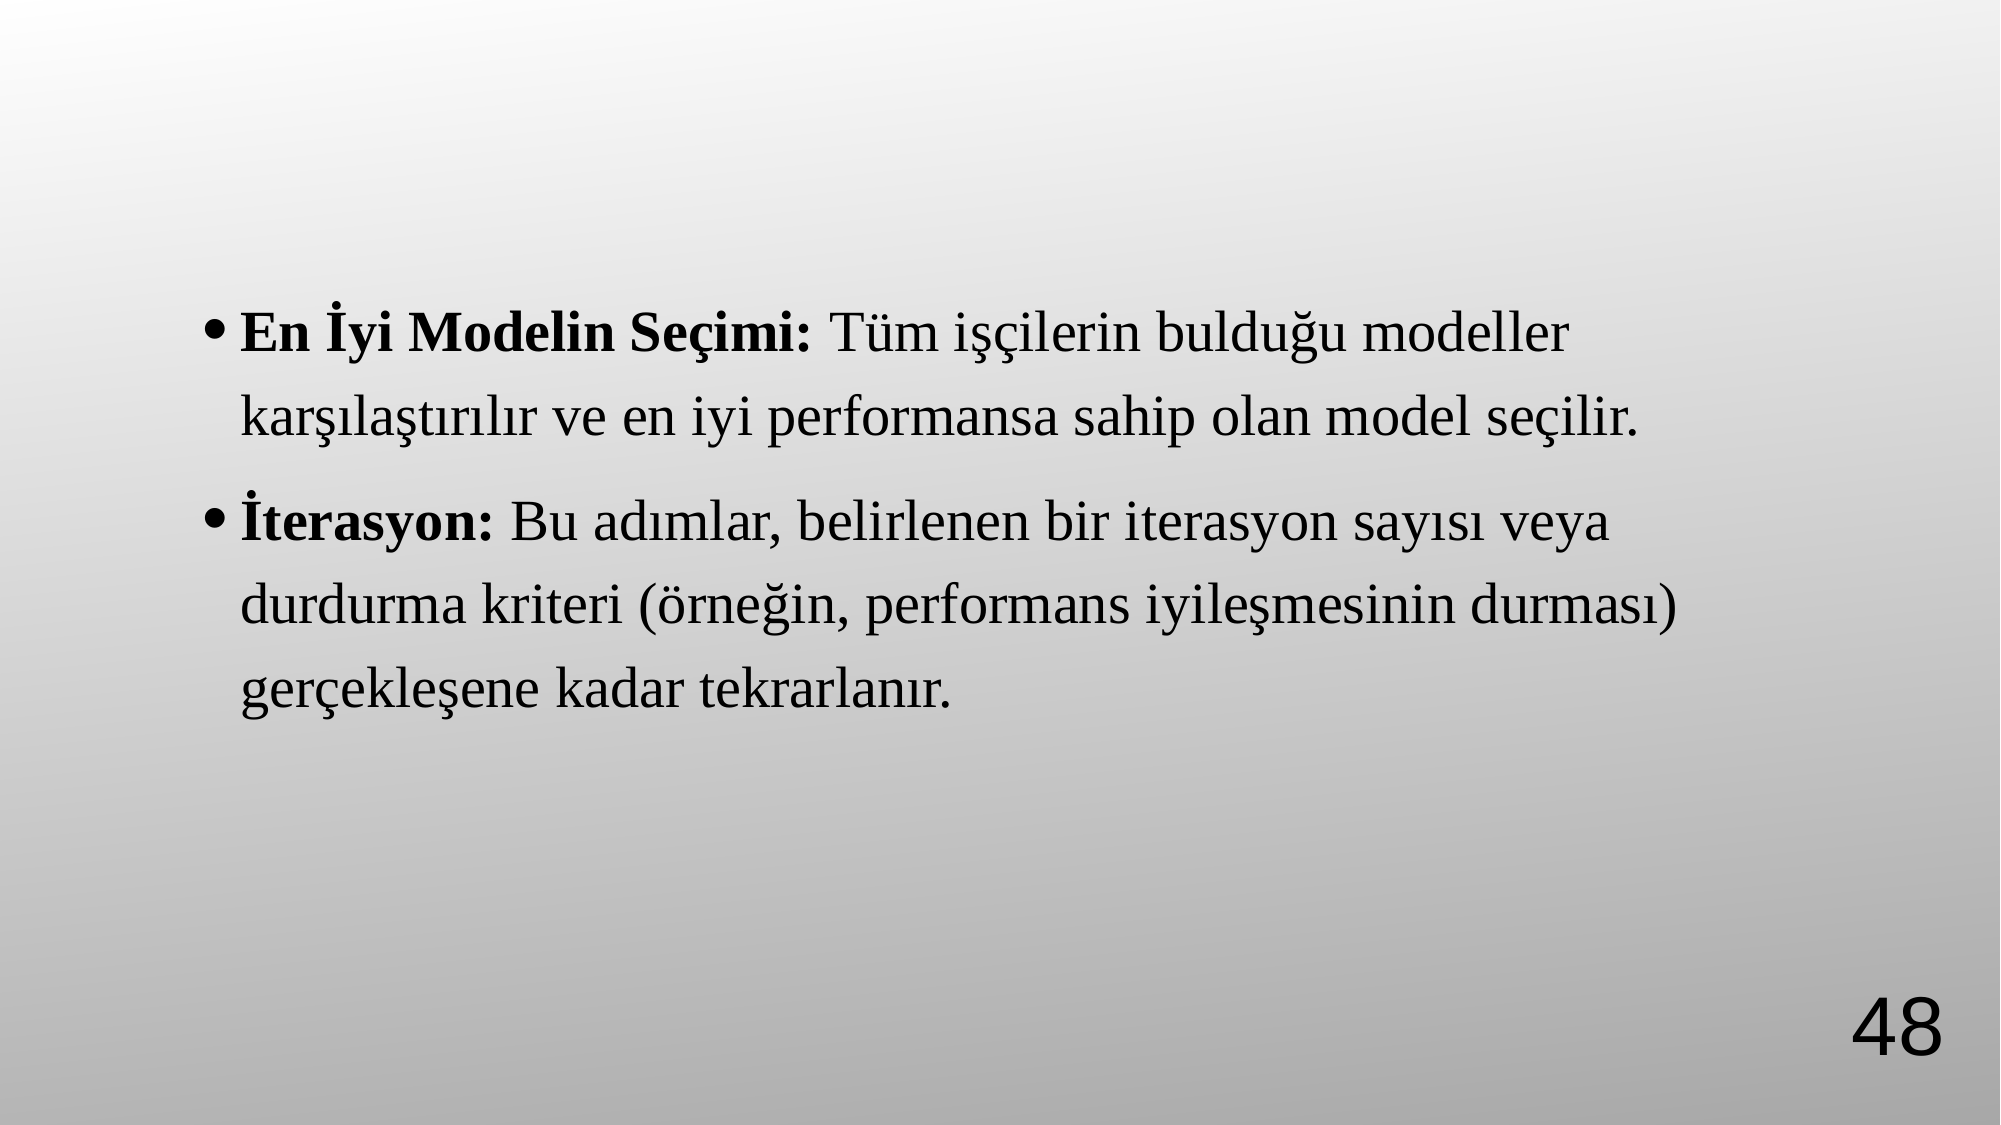

En İyi Modelin Seçimi: Tüm işçilerin bulduğu modeller karşılaştırılır ve en iyi performansa sahip olan model seçilir.
İterasyon: Bu adımlar, belirlenen bir iterasyon sayısı veya durdurma kriteri (örneğin, performans iyileşmesinin durması) gerçekleşene kadar tekrarlanır.

48